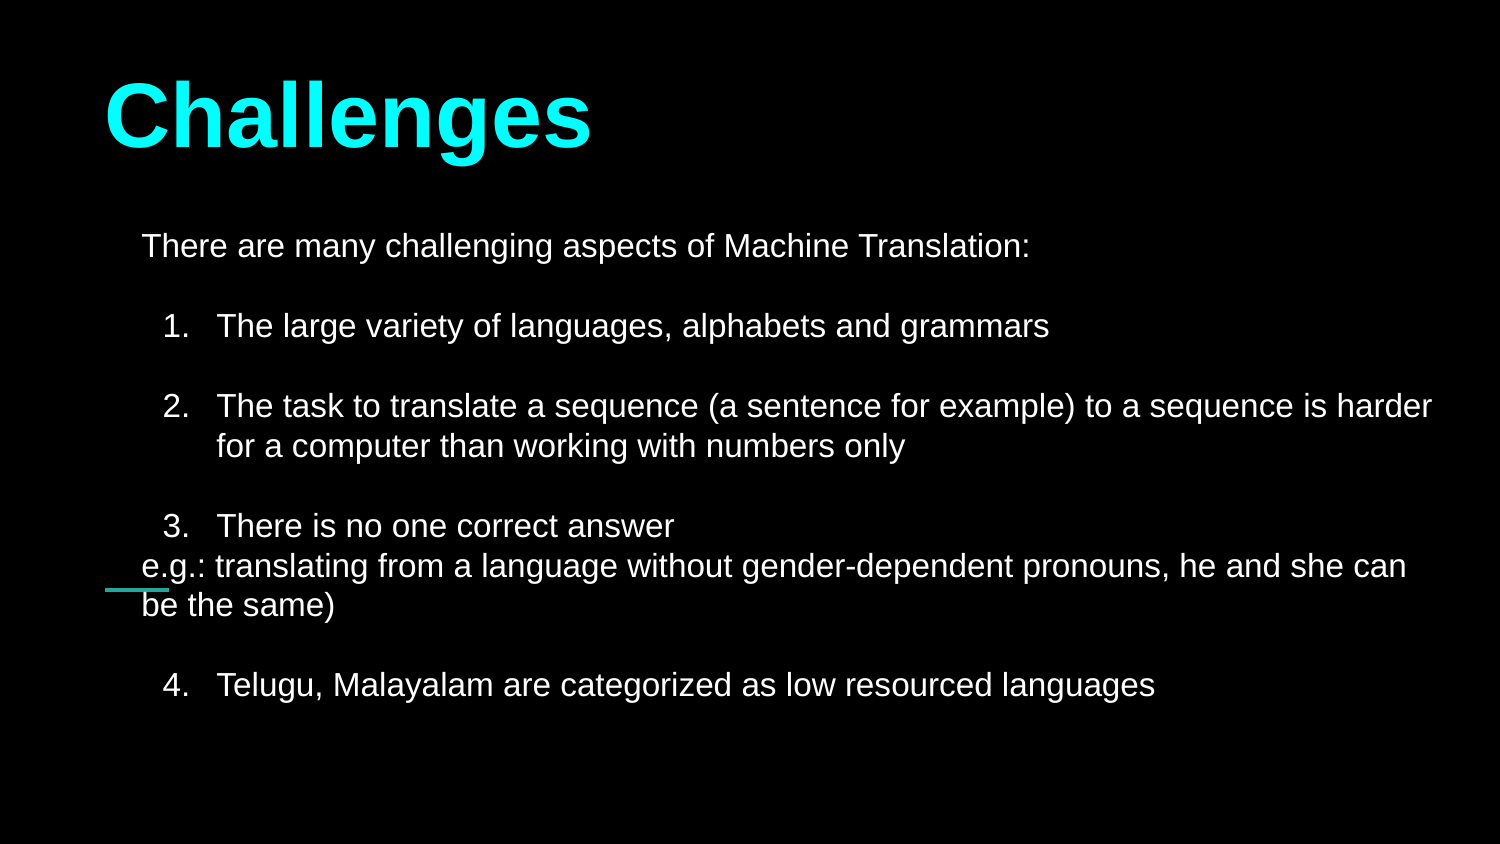

# Challenges
There are many challenging aspects of Machine Translation:

The large variety of languages, alphabets and grammars
The task to translate a sequence (a sentence for example) to a sequence is harder for a computer than working with numbers only
There is no one correct answer
e.g.: translating from a language without gender-dependent pronouns, he and she can be the same)

Telugu, Malayalam are categorized as low resourced languages